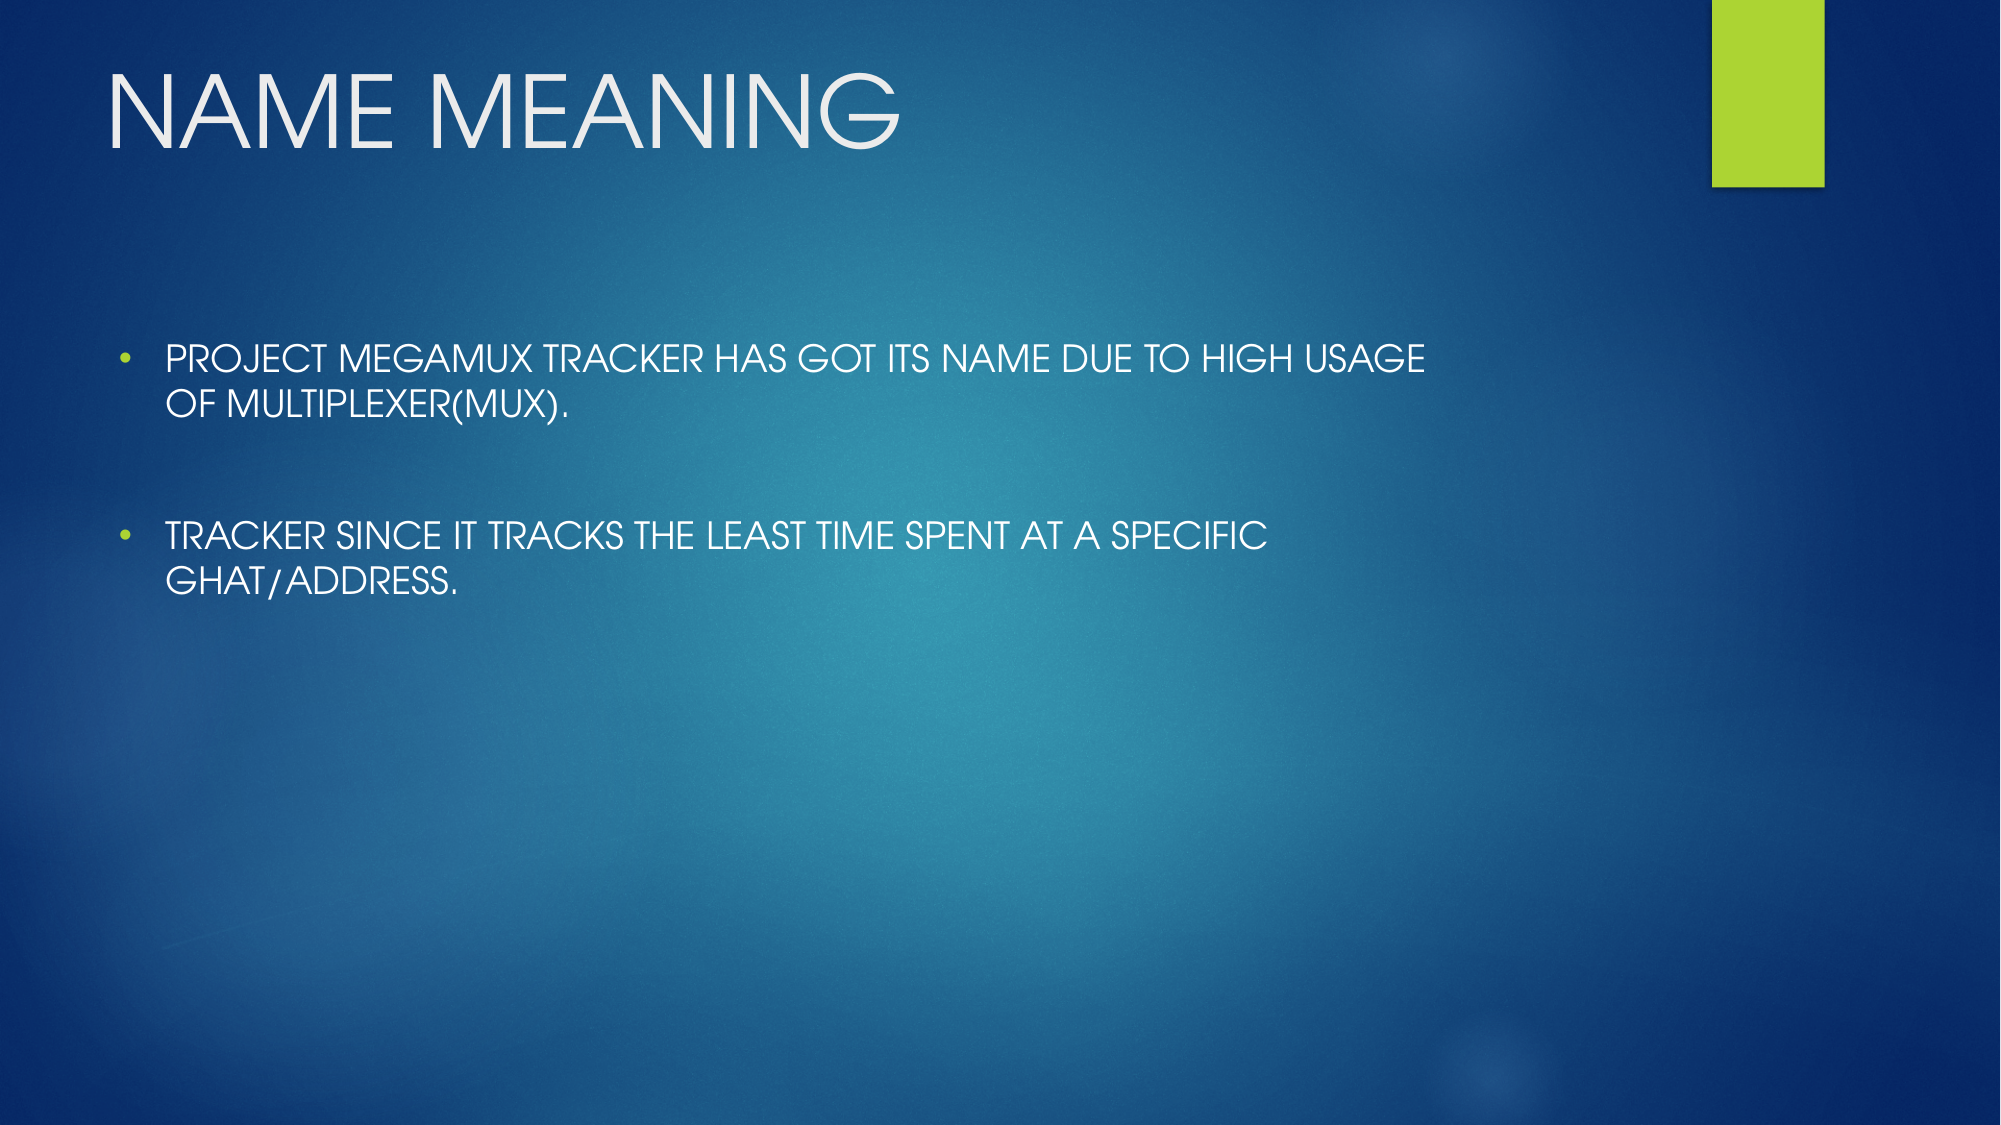

# NAME MEANING
PROJECT MEGAMUX TRACKER HAS GOT ITS NAME DUE TO HIGH USAGE OF MULTIPLEXER(MUX).

TRACKER SINCE IT TRACKS THE LEAST TIME SPENT AT A SPECIFIC GHAT/ADDRESS.